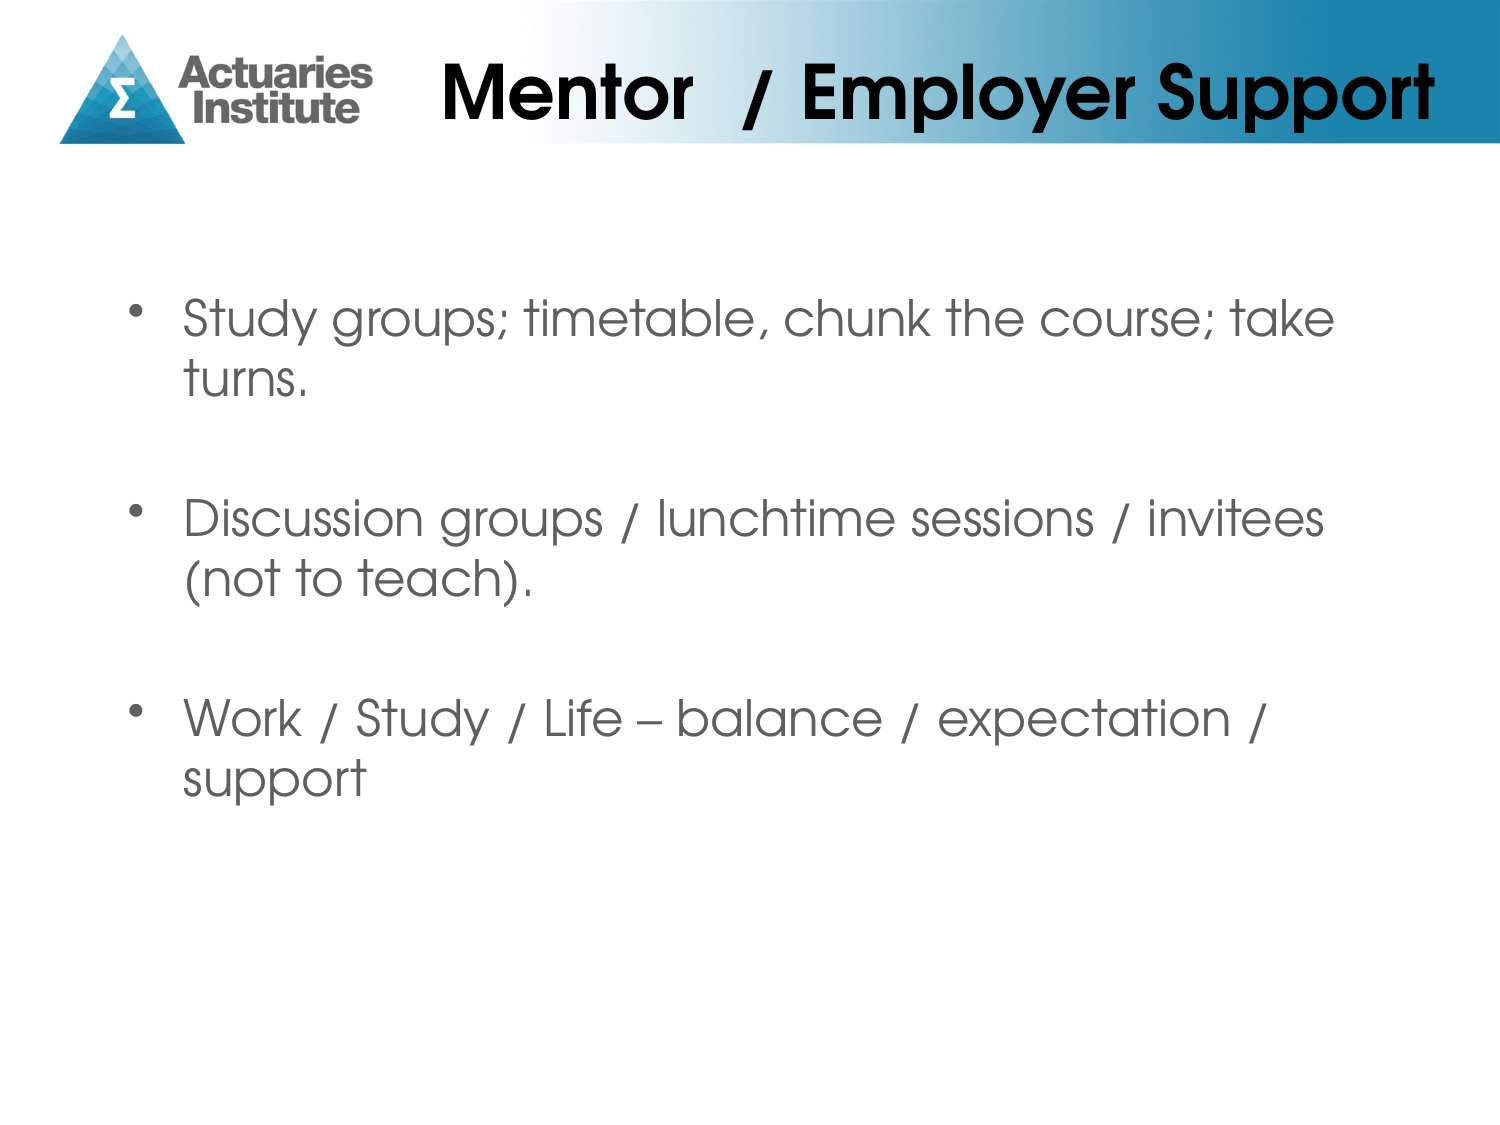

# Mentor  / Employer Support
Study groups; timetable, chunk the course; take turns.

Discussion groups / lunchtime sessions / invitees (not to teach).

Work / Study / Life – balance / expectation / support